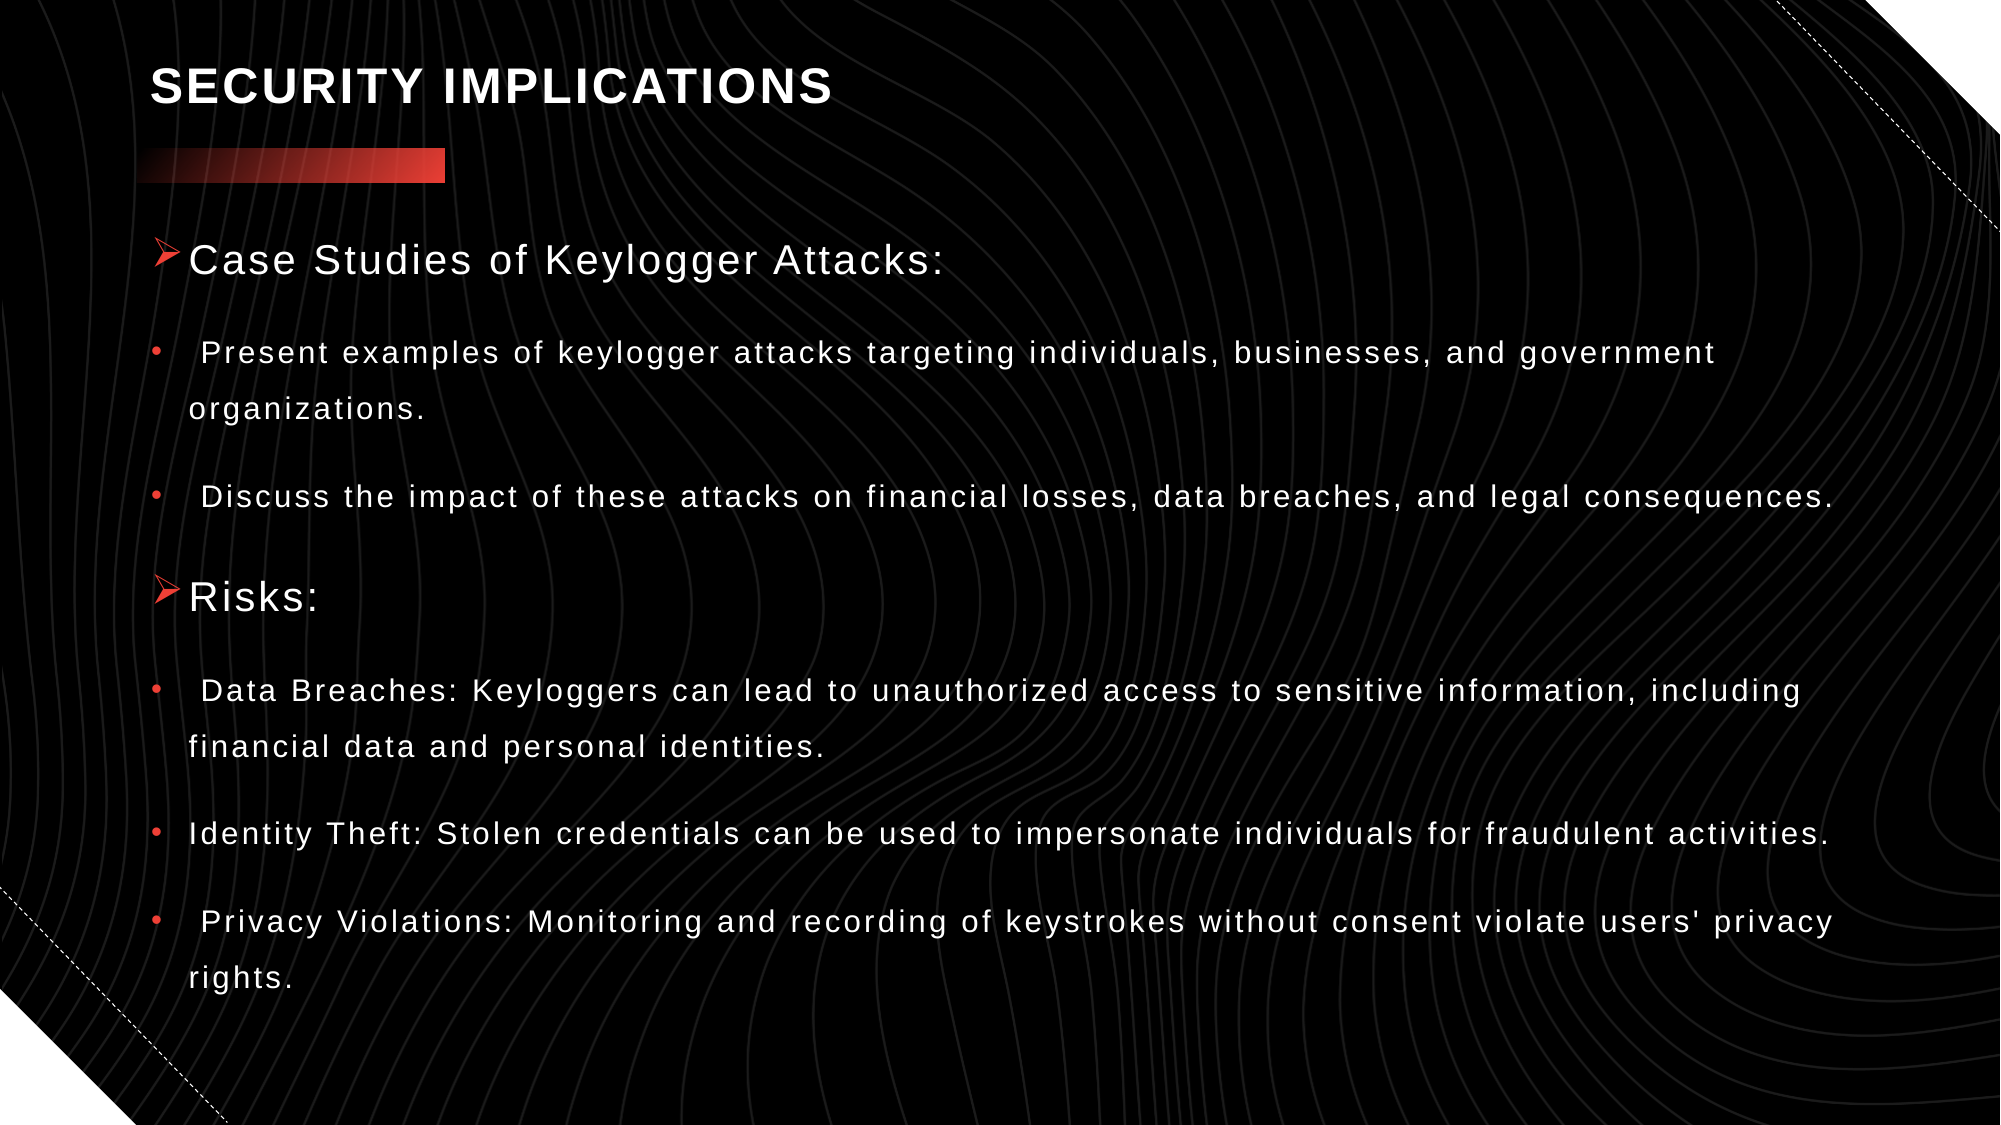

# SECURITY IMPLICATIONS
Case Studies of Keylogger Attacks:
 Present examples of keylogger attacks targeting individuals, businesses, and government organizations.
 Discuss the impact of these attacks on financial losses, data breaches, and legal consequences.
Risks:
 Data Breaches: Keyloggers can lead to unauthorized access to sensitive information, including financial data and personal identities.
Identity Theft: Stolen credentials can be used to impersonate individuals for fraudulent activities.
 Privacy Violations: Monitoring and recording of keystrokes without consent violate users' privacy rights.